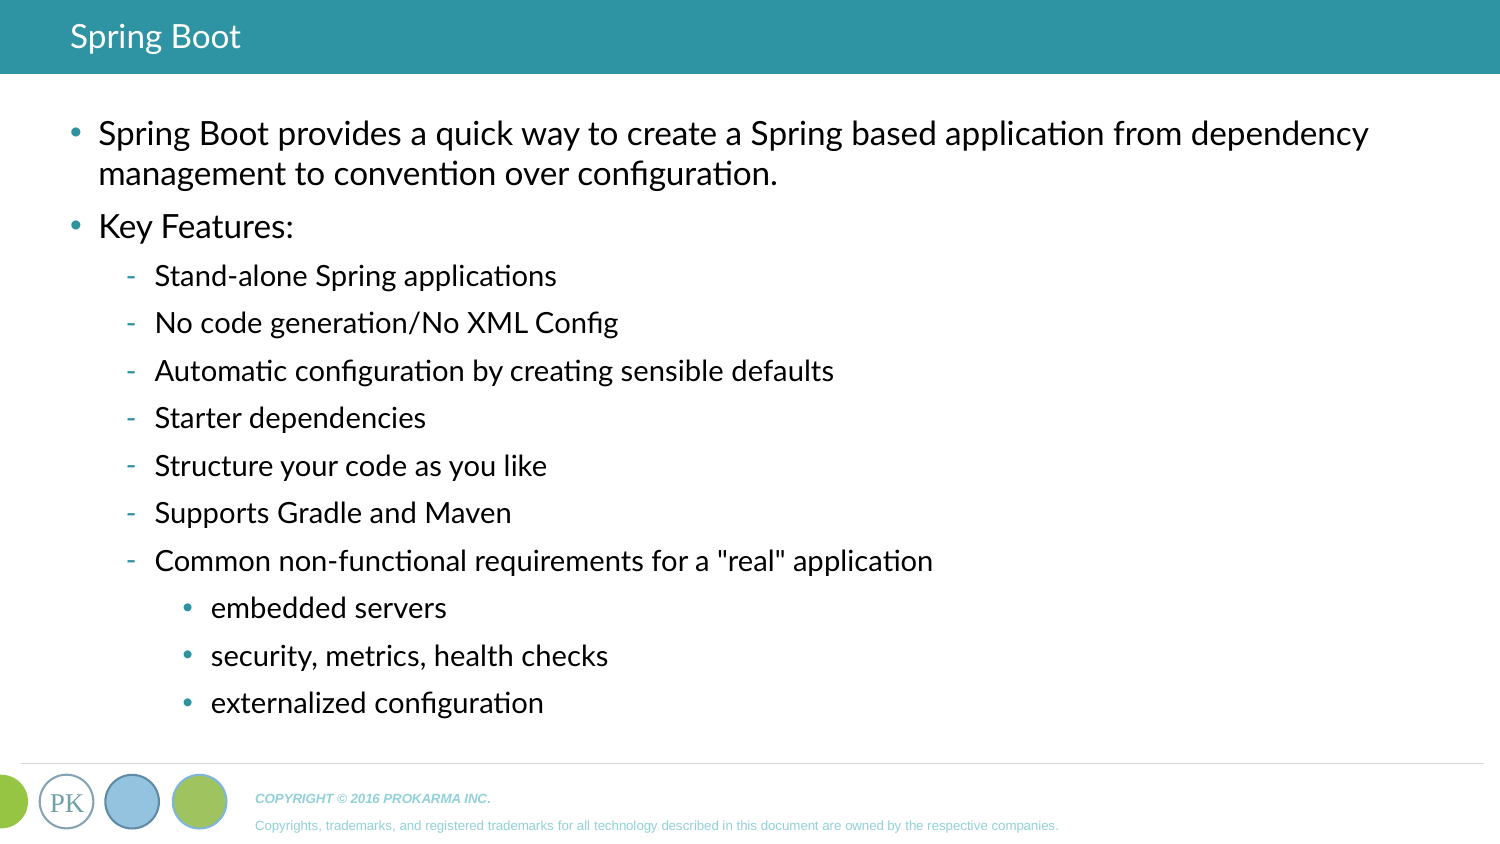

# Spring Boot
Spring Boot provides a quick way to create a Spring based application from dependency management to convention over configuration.
Key Features:
Stand-­alone Spring applications
No code generation/No XML Config
Automatic configuration by creating sensible defaults
Starter dependencies
Structure your code as you like
Supports Gradle and Maven
Common non-­functional requirements for a "real" application
embedded servers
security, metrics, health checks
externalized configuration